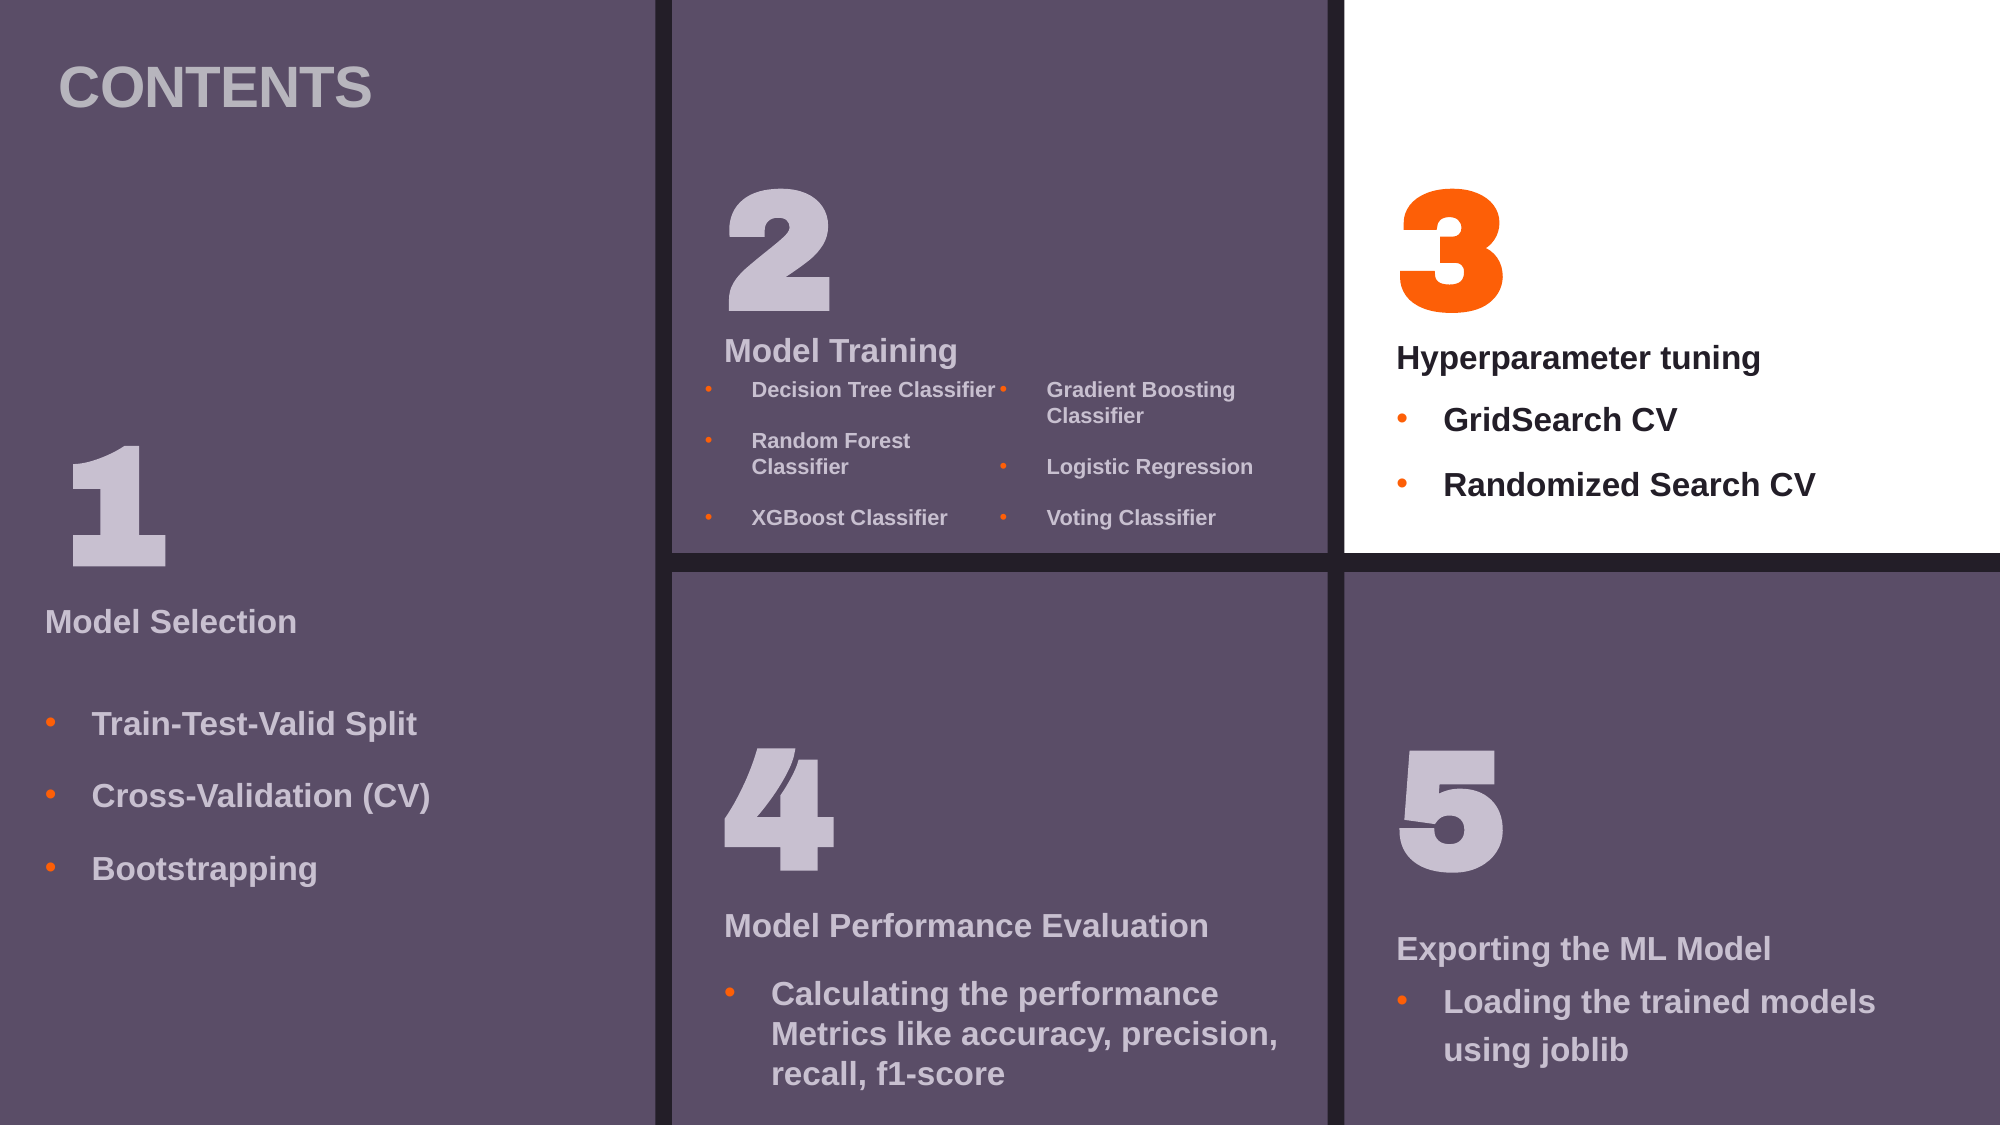

# CONTENTS
Model Training
Hyperparameter tuning
Decision Tree Classifier
Random Forest Classifier
XGBoost Classifier
Gradient Boosting Classifier
Logistic Regression
Voting Classifier
GridSearch CV
Randomized Search CV
Model Selection
Train-Test-Valid Split
Cross-Validation (CV)
Bootstrapping
Model Performance Evaluation
Exporting the ML Model
Calculating the performance Metrics like accuracy, precision, recall, f1-score
Loading the trained models using joblib